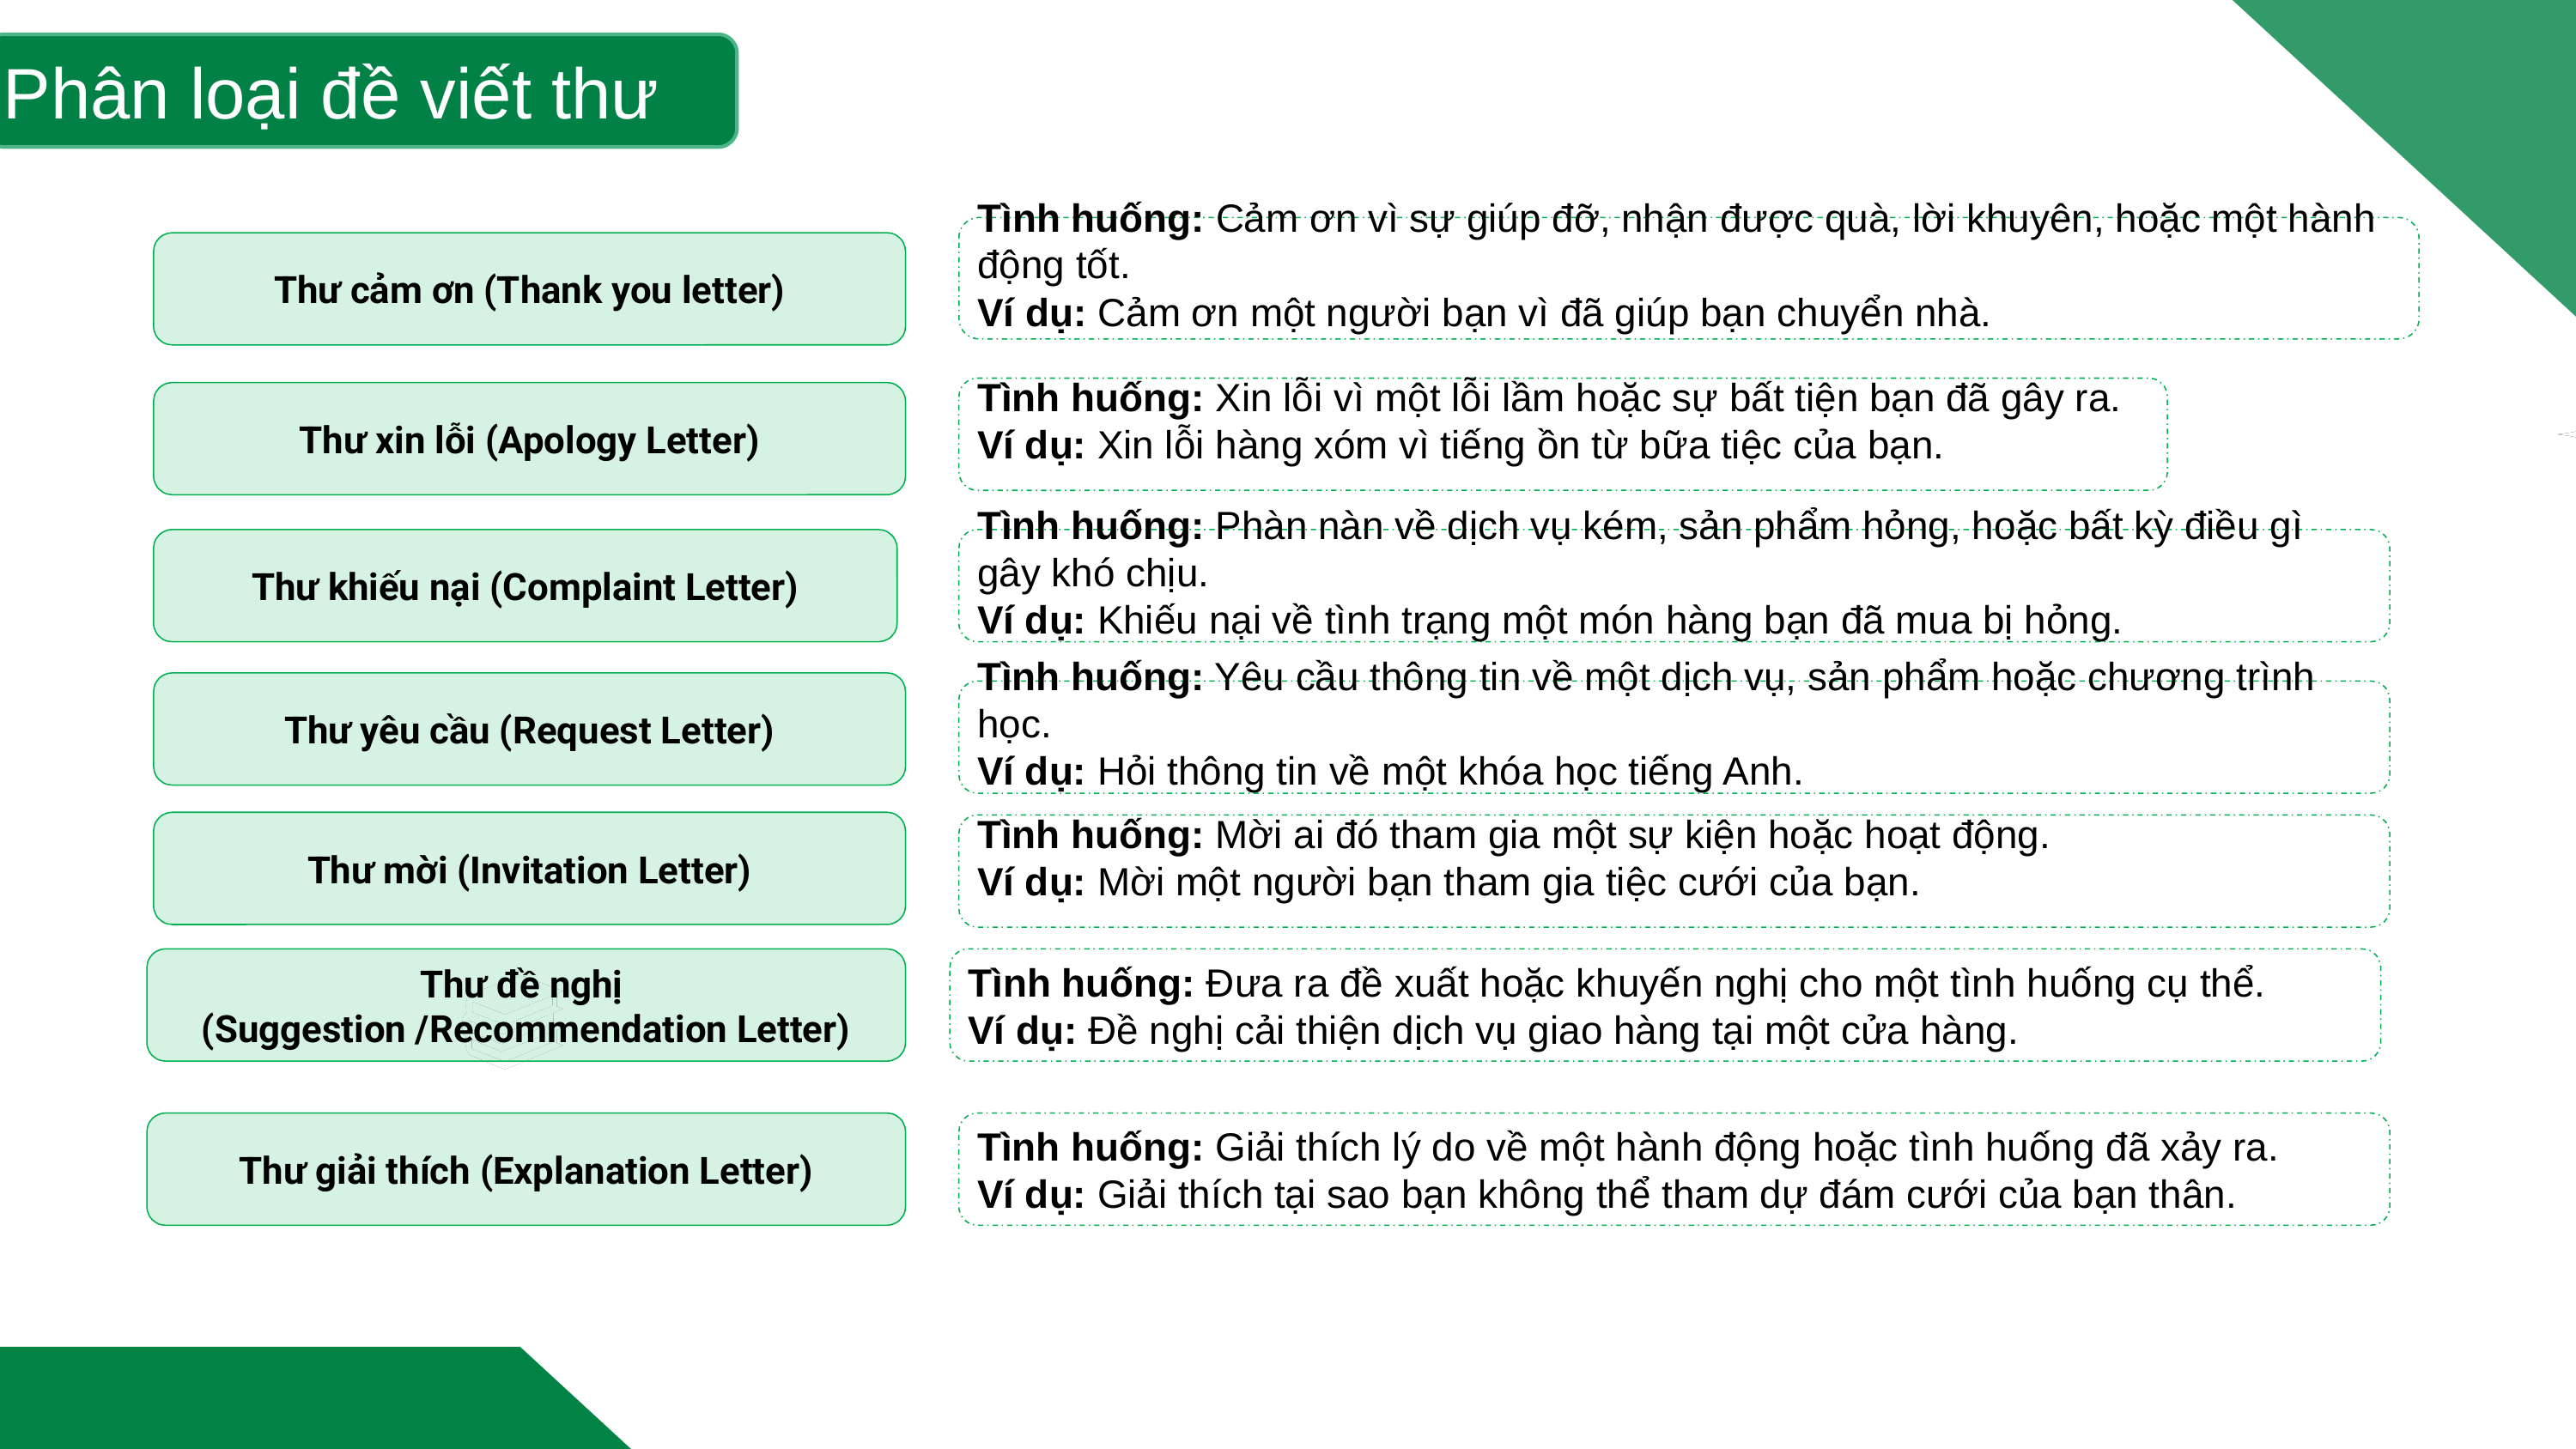

Phân loại đề viết thư
Tình huống: Cảm ơn vì sự giúp đỡ, nhận được quà, lời khuyên, hoặc một hành động tốt.
Ví dụ: Cảm ơn một người bạn vì đã giúp bạn chuyển nhà.

Thư cảm ơn (Thank you letter)
Tình huống: Xin lỗi vì một lỗi lầm hoặc sự bất tiện bạn đã gây ra.
Ví dụ: Xin lỗi hàng xóm vì tiếng ồn từ bữa tiệc của bạn.

Thư xin lỗi (Apology Letter)

Thư khiếu nại (Complaint Letter)
Tình huống: Phàn nàn về dịch vụ kém, sản phẩm hỏng, hoặc bất kỳ điều gì gây khó chịu.
Ví dụ: Khiếu nại về tình trạng một món hàng bạn đã mua bị hỏng.

Thư yêu cầu (Request Letter)
Tình huống: Yêu cầu thông tin về một dịch vụ, sản phẩm hoặc chương trình học.
Ví dụ: Hỏi thông tin về một khóa học tiếng Anh.

Thư mời (Invitation Letter)
Tình huống: Mời ai đó tham gia một sự kiện hoặc hoạt động.
Ví dụ: Mời một người bạn tham gia tiệc cưới của bạn.

Thư đề nghị
(Suggestion /Recommendation Letter)
Tình huống: Đưa ra đề xuất hoặc khuyến nghị cho một tình huống cụ thể.
Ví dụ: Đề nghị cải thiện dịch vụ giao hàng tại một cửa hàng.

Thư giải thích (Explanation Letter)
Tình huống: Giải thích lý do về một hành động hoặc tình huống đã xảy ra.
Ví dụ: Giải thích tại sao bạn không thể tham dự đám cưới của bạn thân.

https://edulife.com.vn/